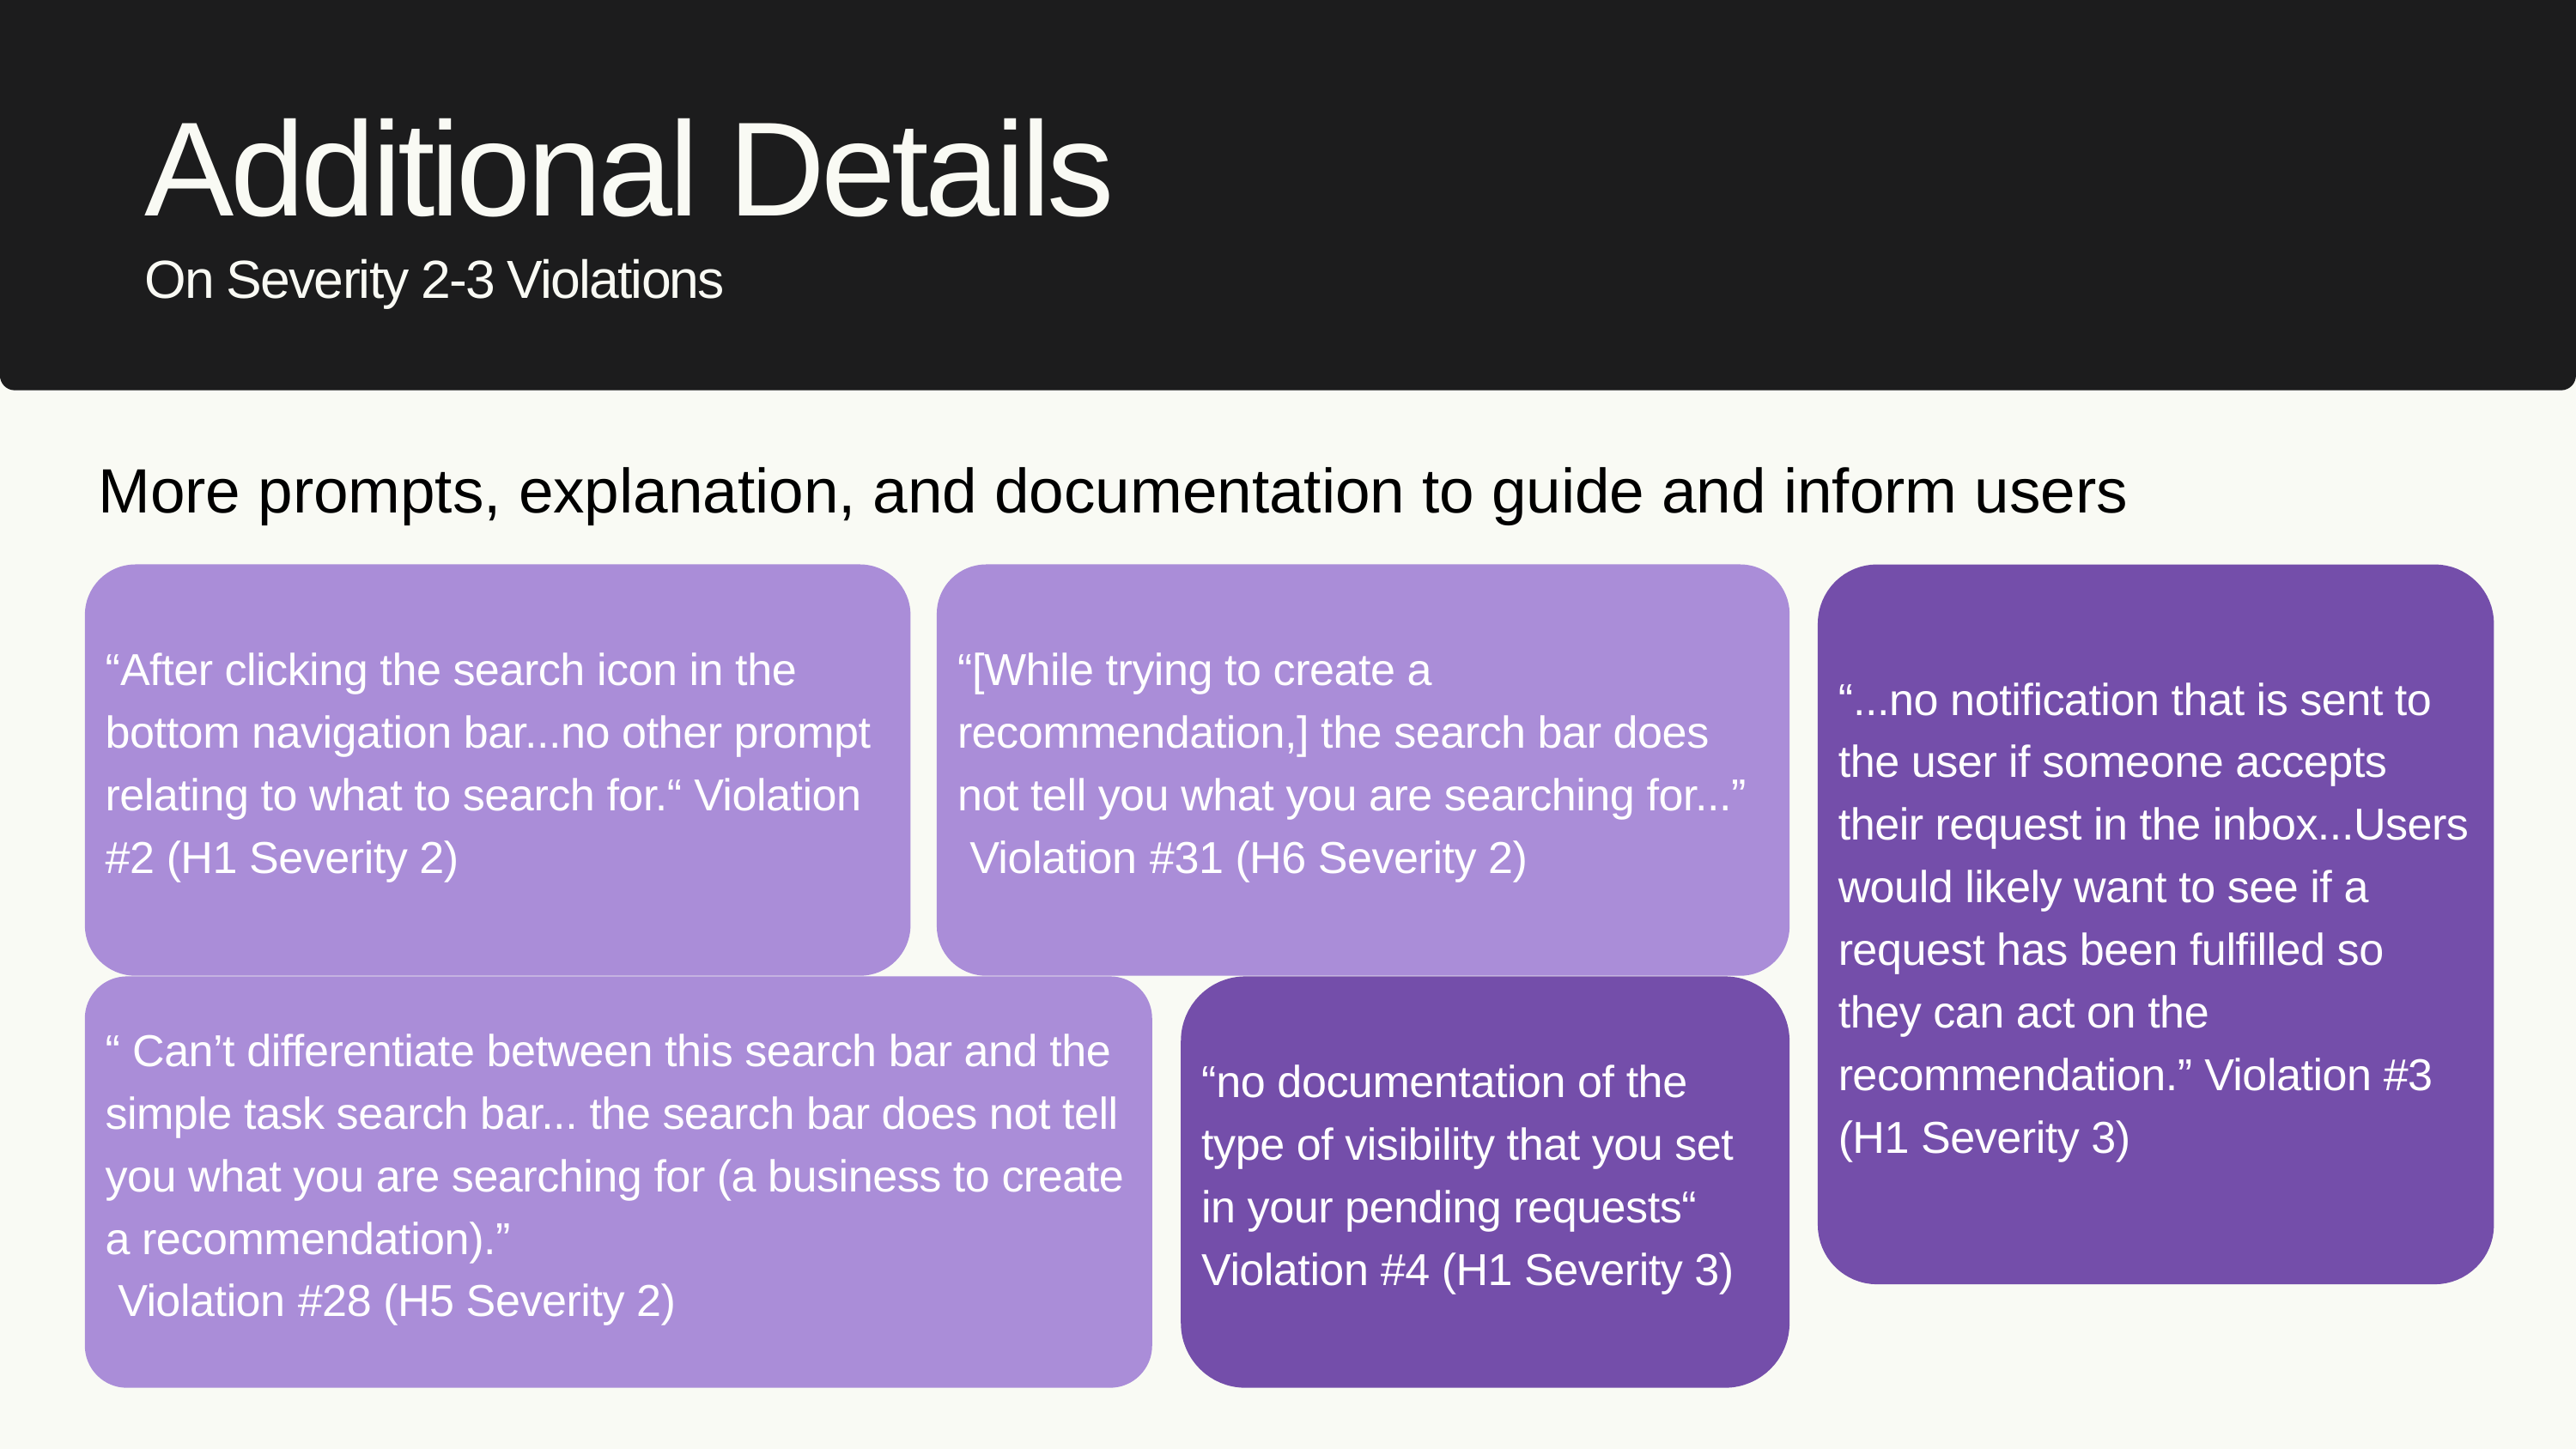

Additional Details
On Severity 2-3 Violations
More prompts, explanation, and documentation to guide and inform users

“After clicking the search icon in the bottom navigation bar...no other prompt relating to what to search for.“ Violation #2 (H1 Severity 2)

“[While trying to create a recommendation,] the search bar does not tell you what you are searching for...”
 Violation #31 (H6 Severity 2)

“...no notification that is sent to the user if someone accepts their request in the inbox...Users would likely want to see if a request has been fulfilled so they can act on the recommendation.” Violation #3 (H1 Severity 3)

“ Can’t differentiate between this search bar and the simple task search bar... the search bar does not tell you what you are searching for (a business to create a recommendation).”
 Violation #28 (H5 Severity 2)

“no documentation of the type of visibility that you set in your pending requests“ Violation #4 (H1 Severity 3)